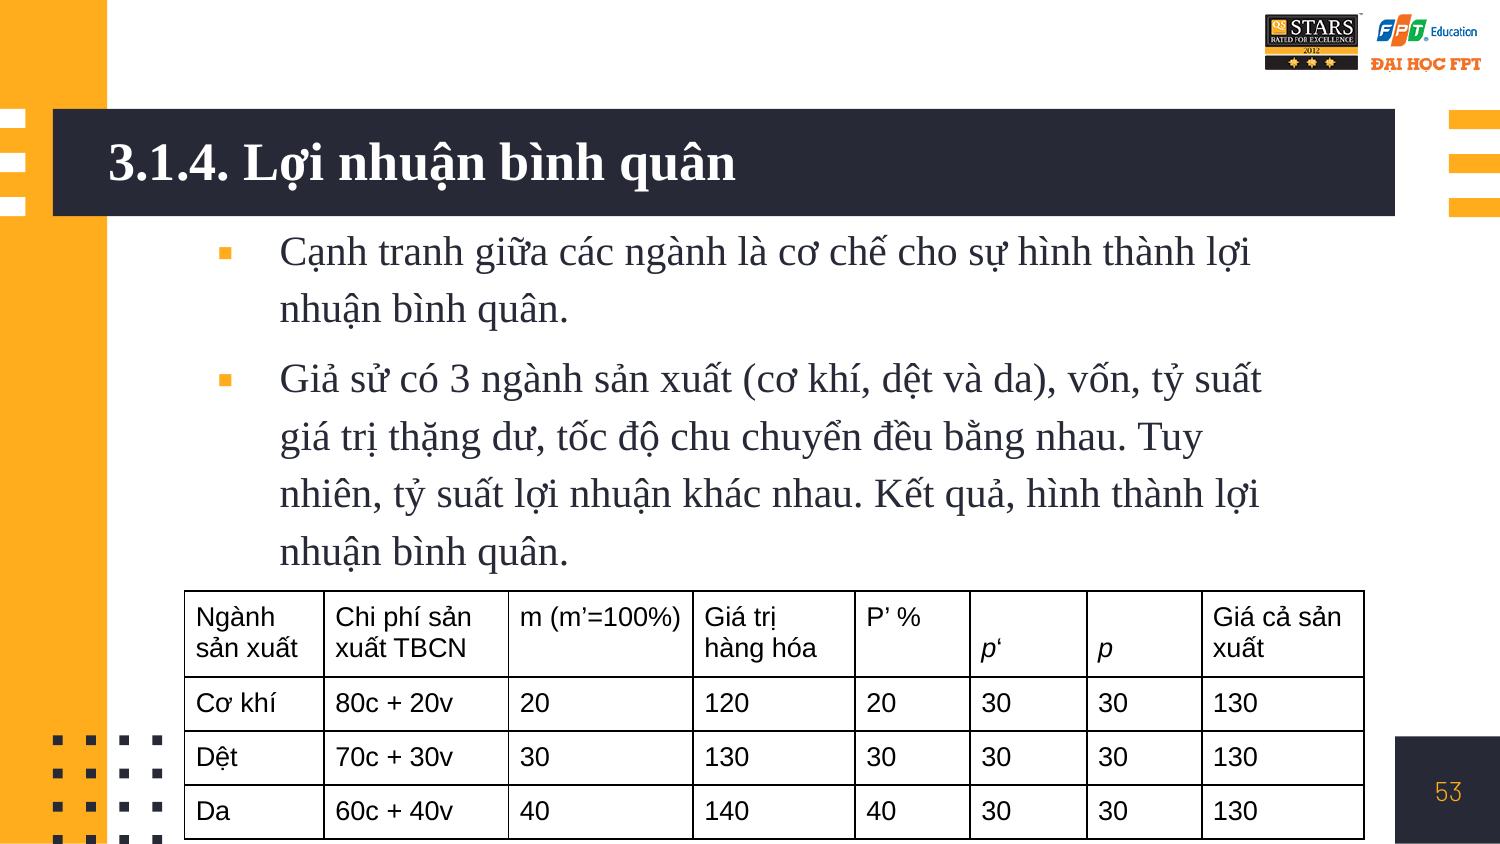

# 3.1.4. Lợi nhuận bình quân
Cạnh tranh giữa các ngành là cơ chế cho sự hình thành lợi nhuận bình quân.
Giả sử có 3 ngành sản xuất (cơ khí, dệt và da), vốn, tỷ suất giá trị thặng dư, tốc độ chu chuyển đều bằng nhau. Tuy nhiên, tỷ suất lợi nhuận khác nhau. Kết quả, hình thành lợi nhuận bình quân.
| Ngành sản xuất | Chi phí sản xuất TBCN | m (m’=100%) | Giá trị hàng hóa | P’ % | p‘ | p | Giá cả sản xuất |
| --- | --- | --- | --- | --- | --- | --- | --- |
| Cơ khí | 80c + 20v | 20 | 120 | 20 | 30 | 30 | 130 |
| Dệt | 70c + 30v | 30 | 130 | 30 | 30 | 30 | 130 |
| Da | 60c + 40v | 40 | 140 | 40 | 30 | 30 | 130 |
53